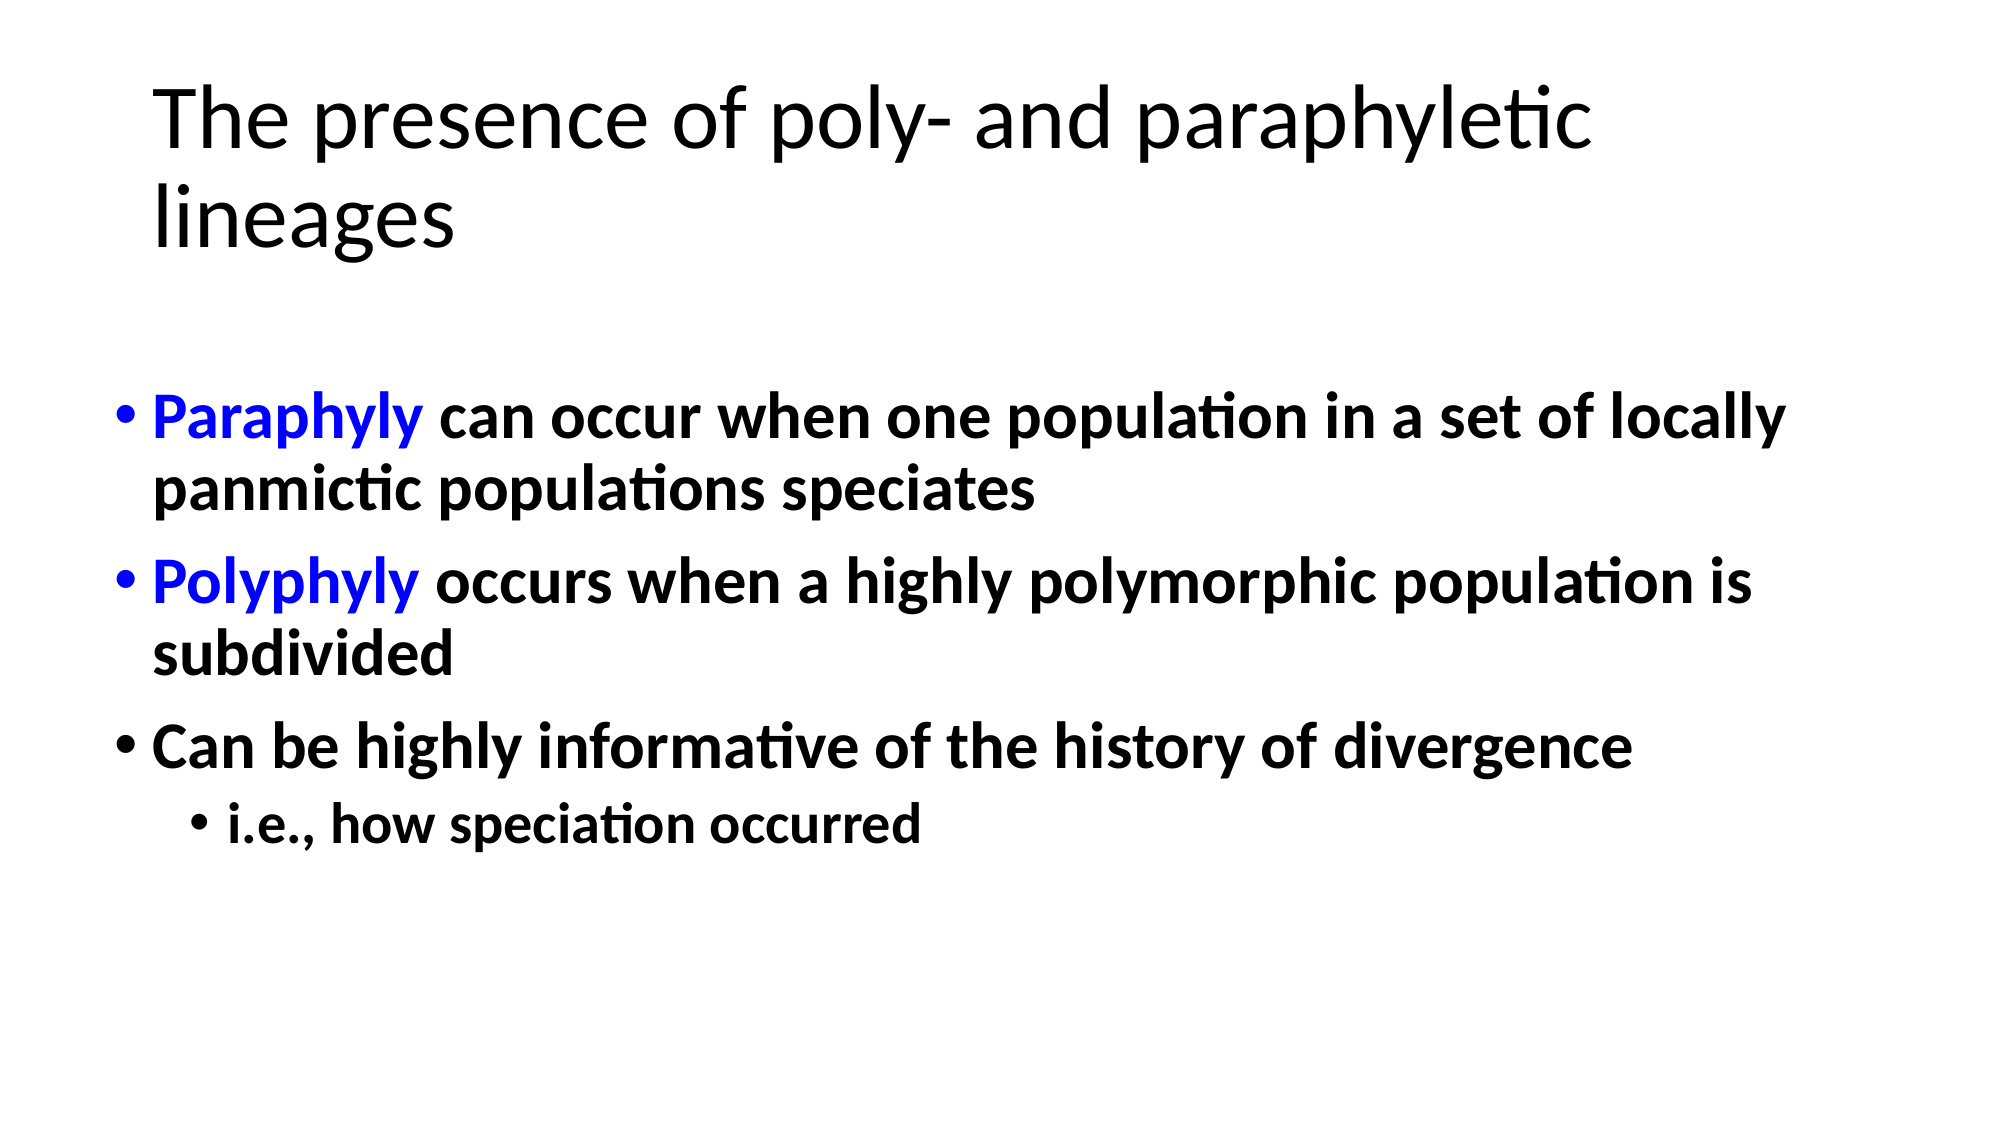

# The presence of poly- and paraphyletic lineages
Paraphyly can occur when one population in a set of locally panmictic populations speciates
Polyphyly occurs when a highly polymorphic population is subdivided
Can be highly informative of the history of divergence
i.e., how speciation occurred